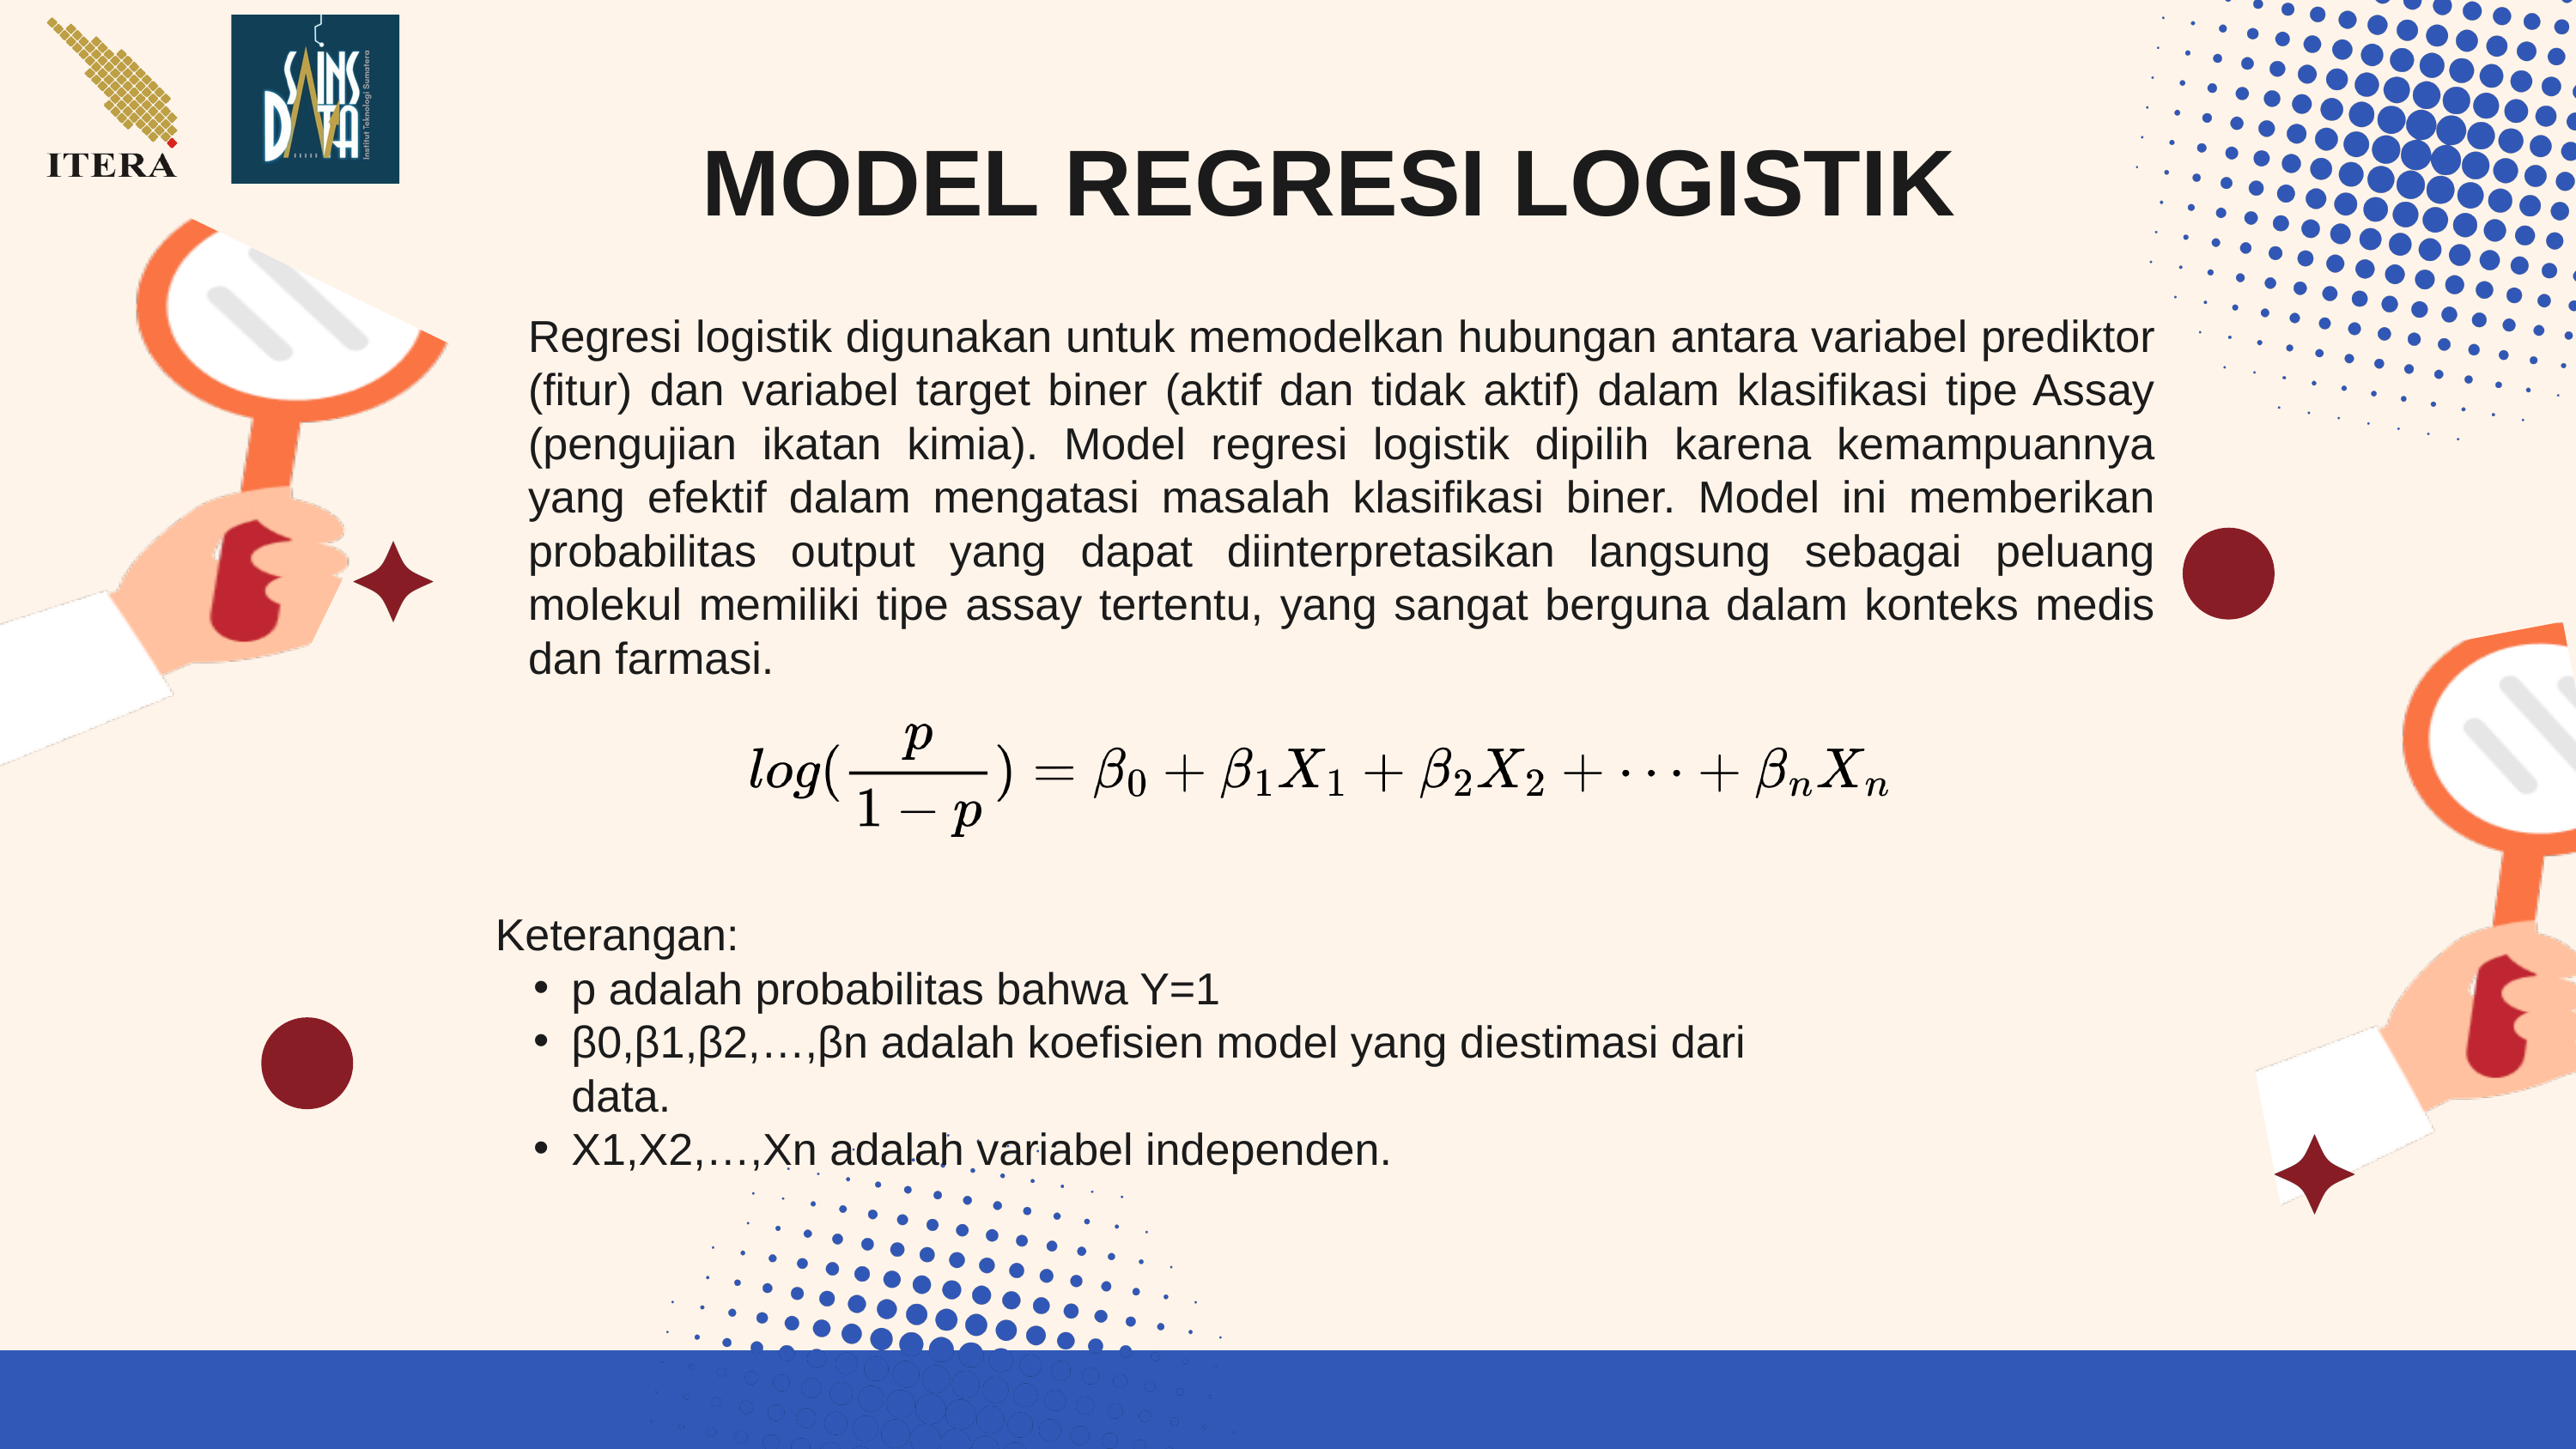

MODEL REGRESI LOGISTIK

Regresi logistik digunakan untuk memodelkan hubungan antara variabel prediktor (fitur) dan variabel target biner (aktif dan tidak aktif) dalam klasifikasi tipe Assay (pengujian ikatan kimia). Model regresi logistik dipilih karena kemampuannya yang efektif dalam mengatasi masalah klasifikasi biner. Model ini memberikan probabilitas output yang dapat diinterpretasikan langsung sebagai peluang molekul memiliki tipe assay tertentu, yang sangat berguna dalam konteks medis dan farmasi.

Keterangan:
p adalah probabilitas bahwa Y=1
β0​,β1​,β2​,…,βn​ adalah koefisien model yang diestimasi dari data.
X1​,X2​,…,Xn​ adalah variabel independen.